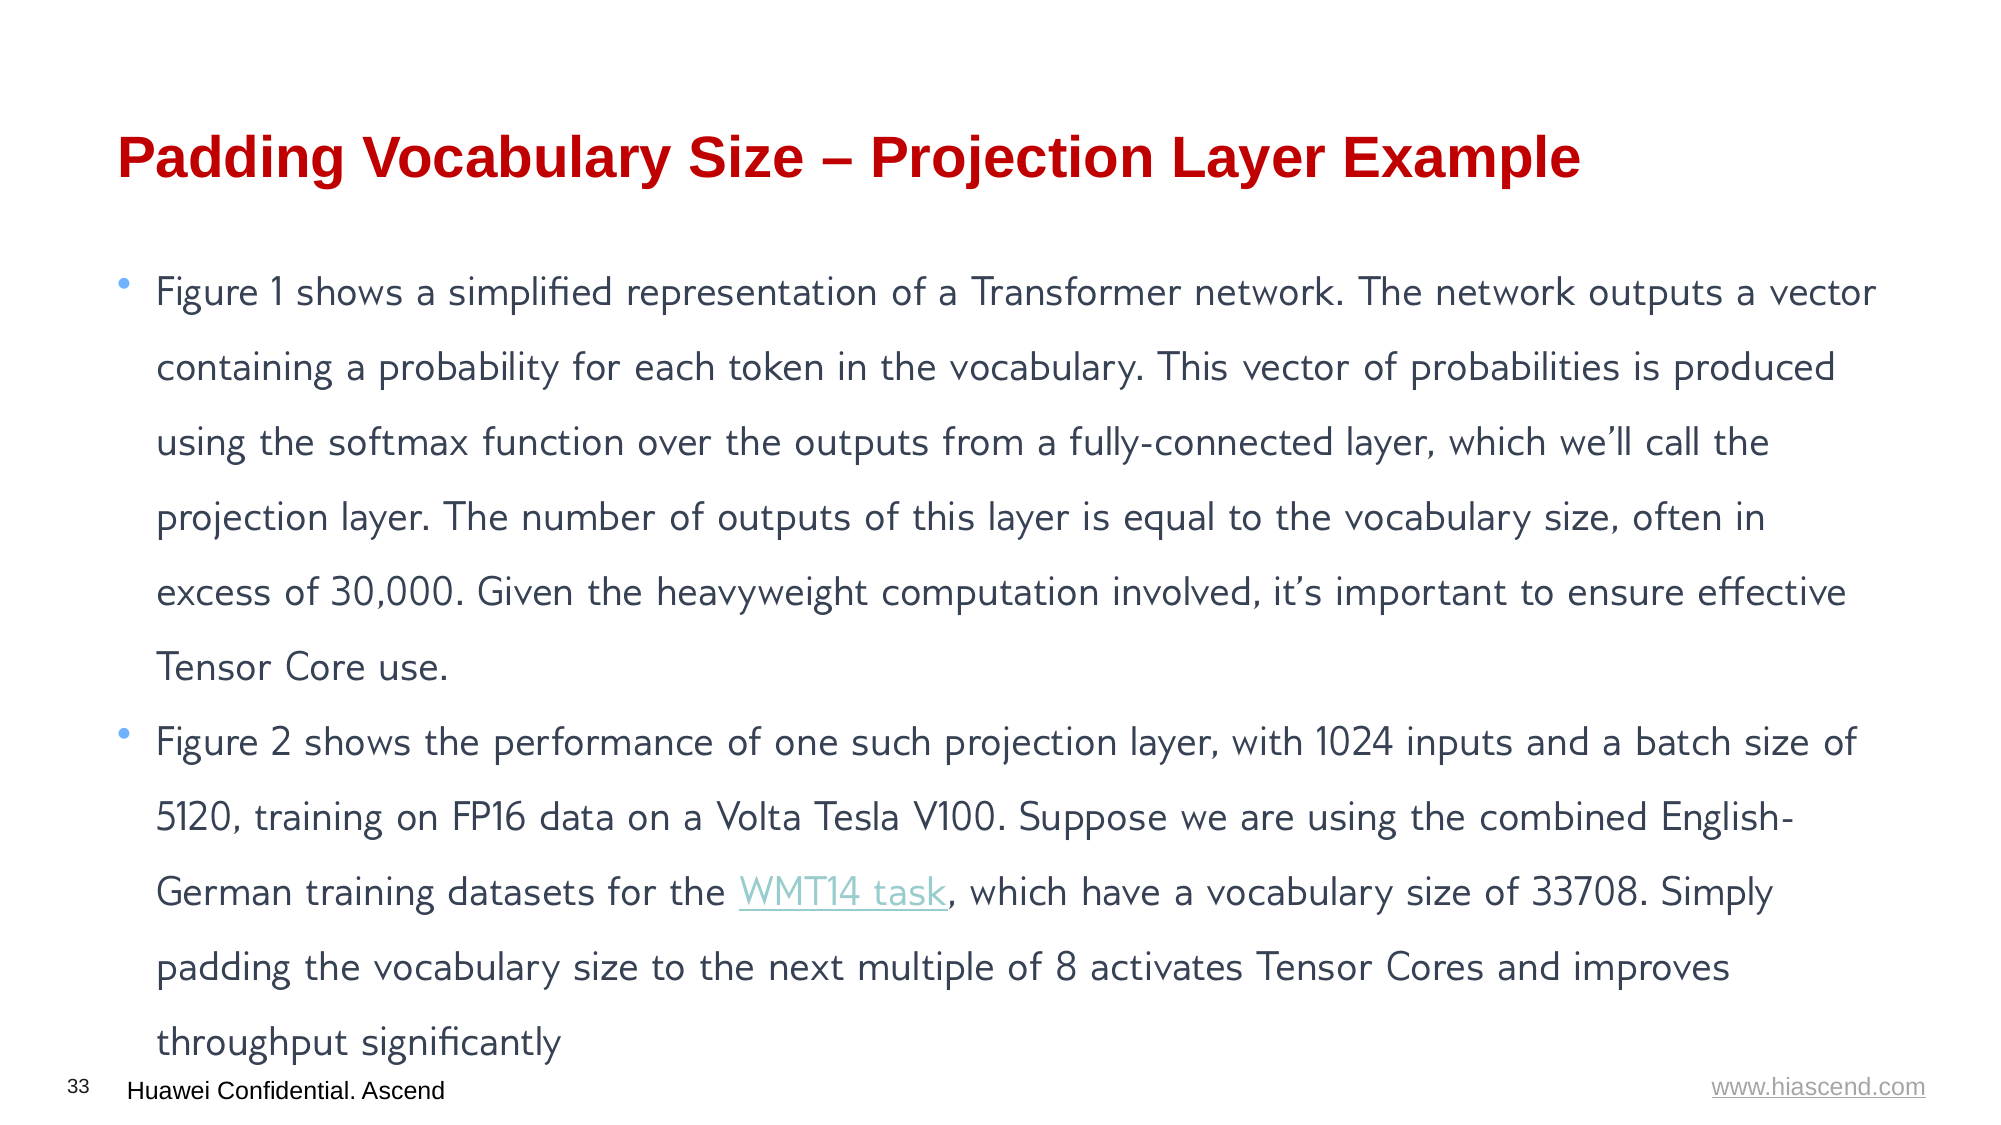

# Padding Vocabulary Size – Projection Layer Example
Figure 1 shows a simplified representation of a Transformer network. The network outputs a vector containing a probability for each token in the vocabulary. This vector of probabilities is produced using the softmax function over the outputs from a fully-connected layer, which we’ll call the projection layer. The number of outputs of this layer is equal to the vocabulary size, often in excess of 30,000. Given the heavyweight computation involved, it’s important to ensure effective Tensor Core use.
Figure 2 shows the performance of one such projection layer, with 1024 inputs and a batch size of 5120, training on FP16 data on a Volta Tesla V100. Suppose we are using the combined English-German training datasets for the WMT14 task, which have a vocabulary size of 33708. Simply padding the vocabulary size to the next multiple of 8 activates Tensor Cores and improves throughput significantly